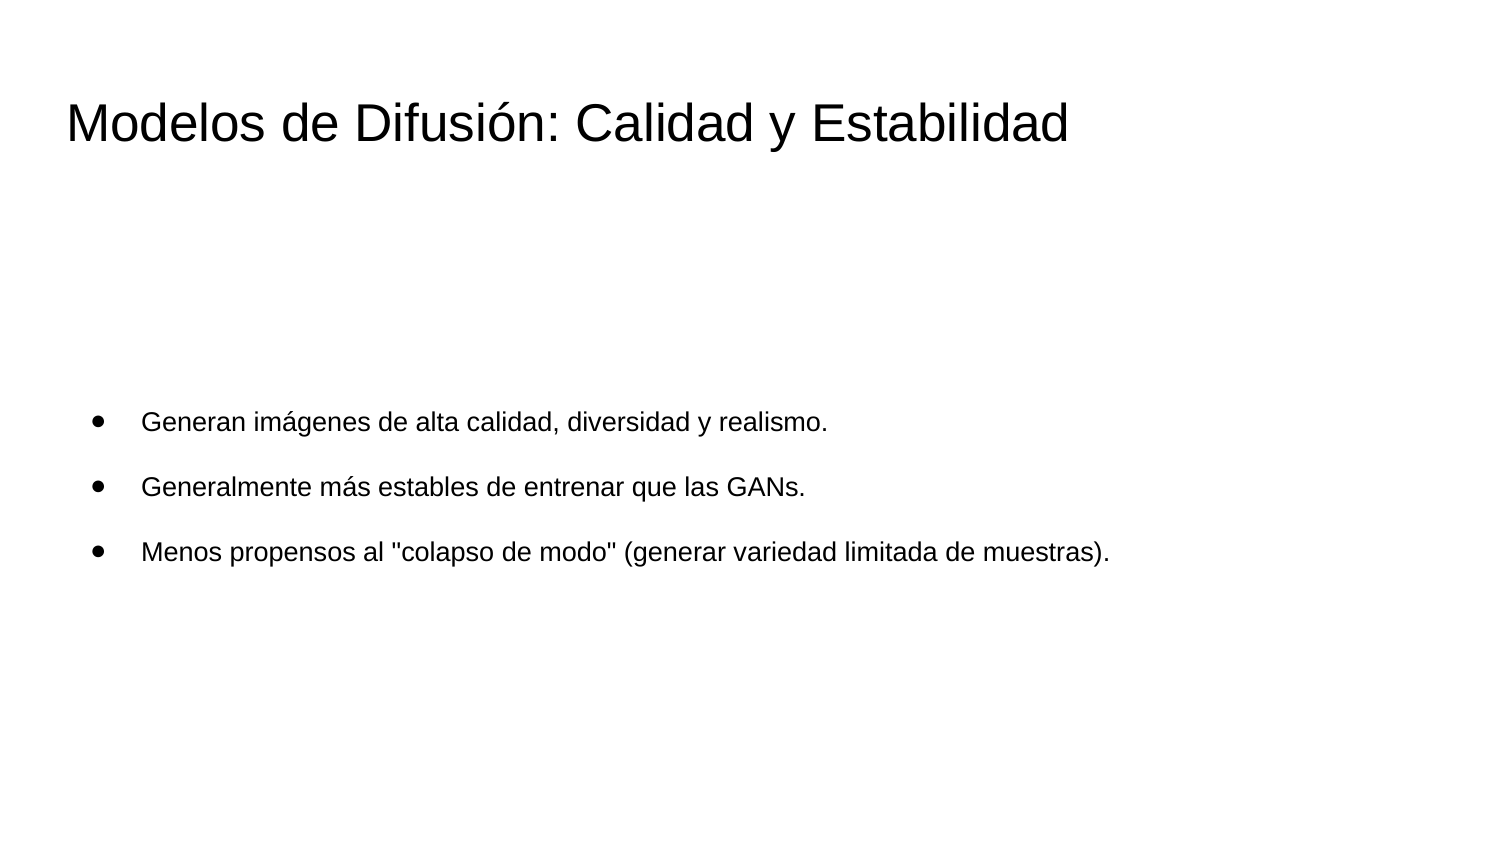

# Modelos de Difusión: Calidad y Estabilidad
Generan imágenes de alta calidad, diversidad y realismo.
Generalmente más estables de entrenar que las GANs.
Menos propensos al "colapso de modo" (generar variedad limitada de muestras).